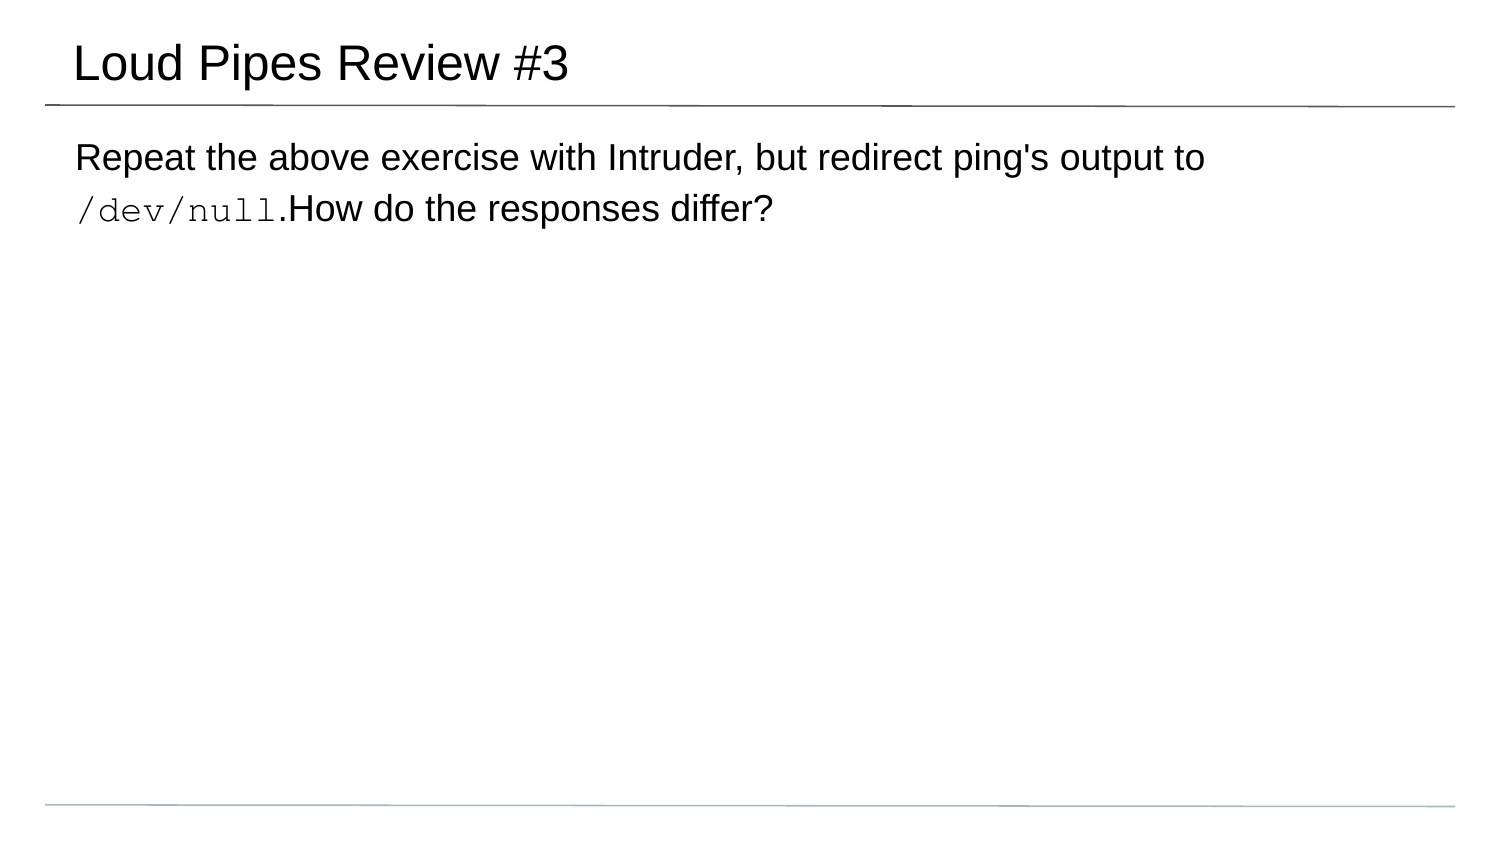

# Loud Pipes Review #3
Repeat the above exercise with Intruder, but redirect ping's output to /dev/null.How do the responses differ?